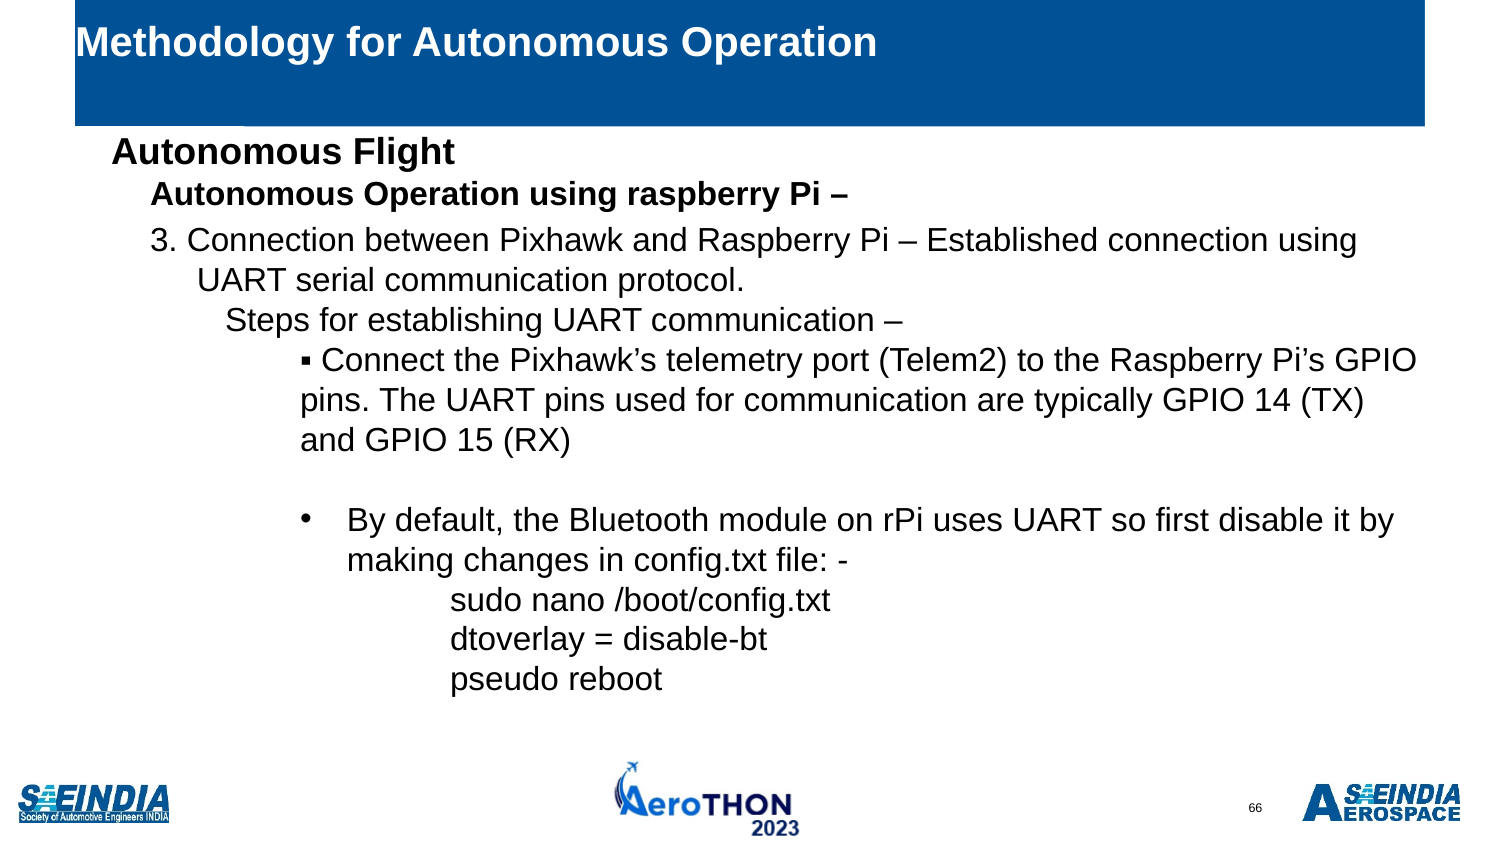

# Methodology for Autonomous Operation
Autonomous Flight
Autonomous Operation using raspberry Pi –
3. Connection between Pixhawk and Raspberry Pi – Established connection using UART serial communication protocol.
Steps for establishing UART communication –
▪ Connect the Pixhawk’s telemetry port (Telem2) to the Raspberry Pi’s GPIO
pins. The UART pins used for communication are typically GPIO 14 (TX)
and GPIO 15 (RX)

By default, the Bluetooth module on rPi uses UART so first disable it by making changes in config.txt file: -
	sudo nano /boot/config.txt
	dtoverlay = disable-bt
	pseudo reboot
66